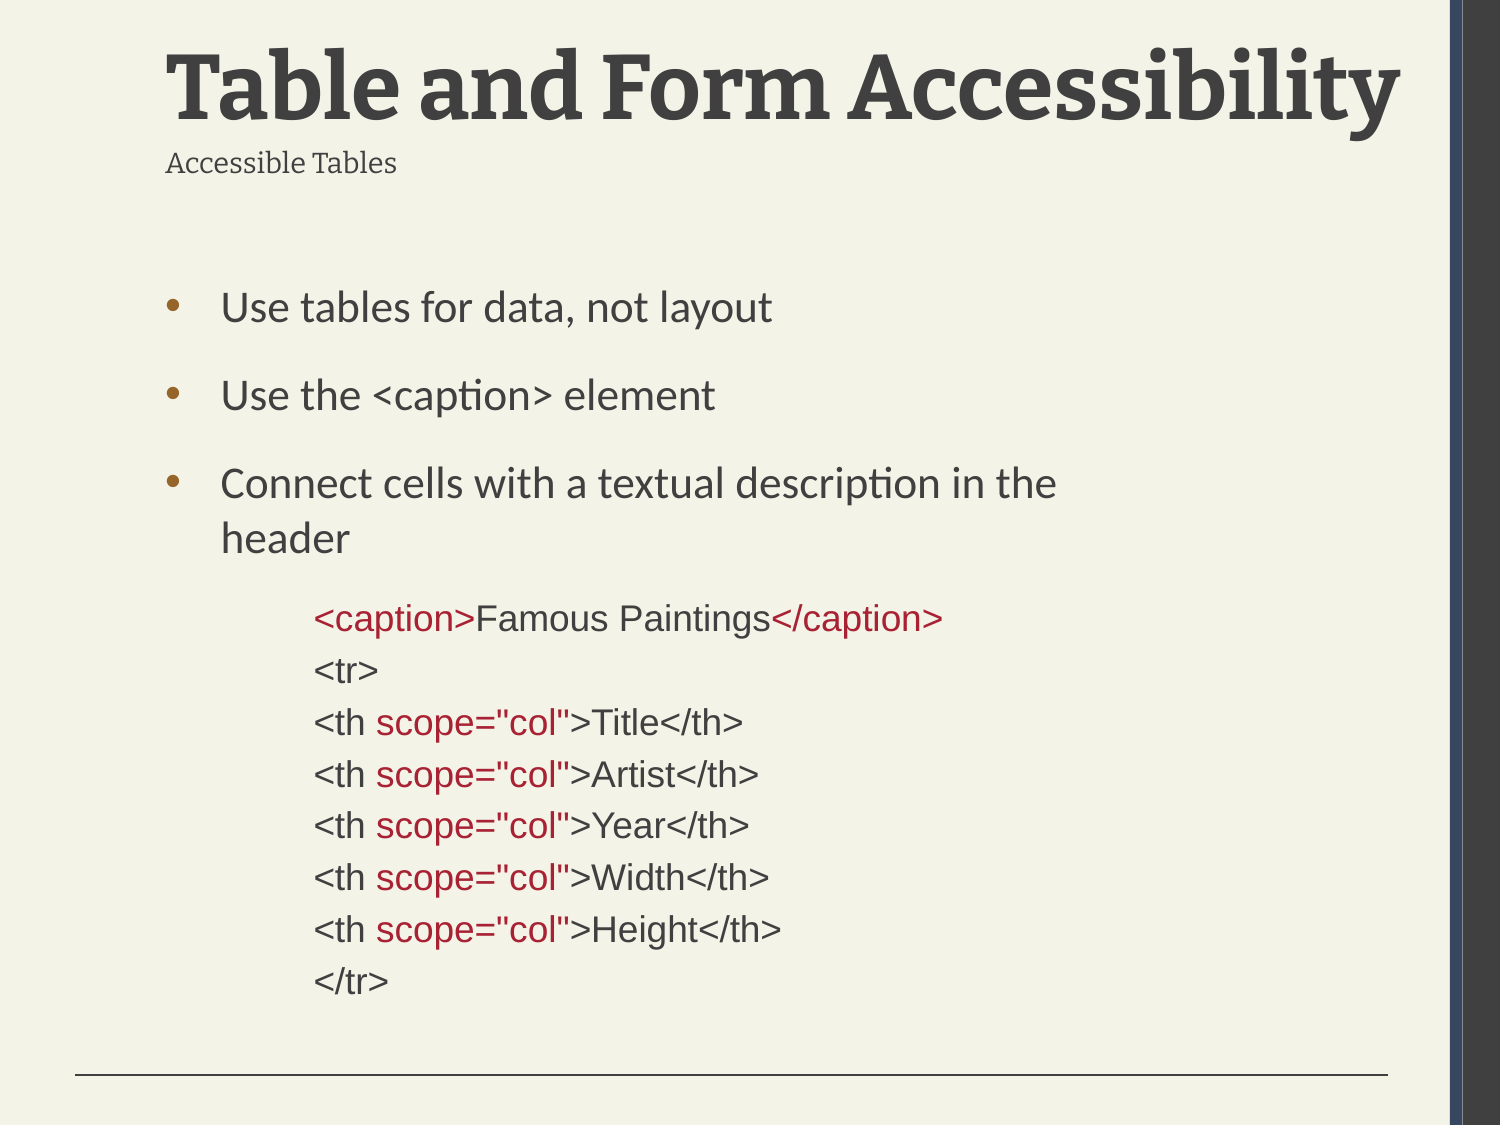

# Table and Form Accessibility
Accessible Tables
Use tables for data, not layout
Use the <caption> element
Connect cells with a textual description in the header
<caption>Famous Paintings</caption>
<tr>
<th scope="col">Title</th>
<th scope="col">Artist</th>
<th scope="col">Year</th>
<th scope="col">Width</th>
<th scope="col">Height</th>
</tr>